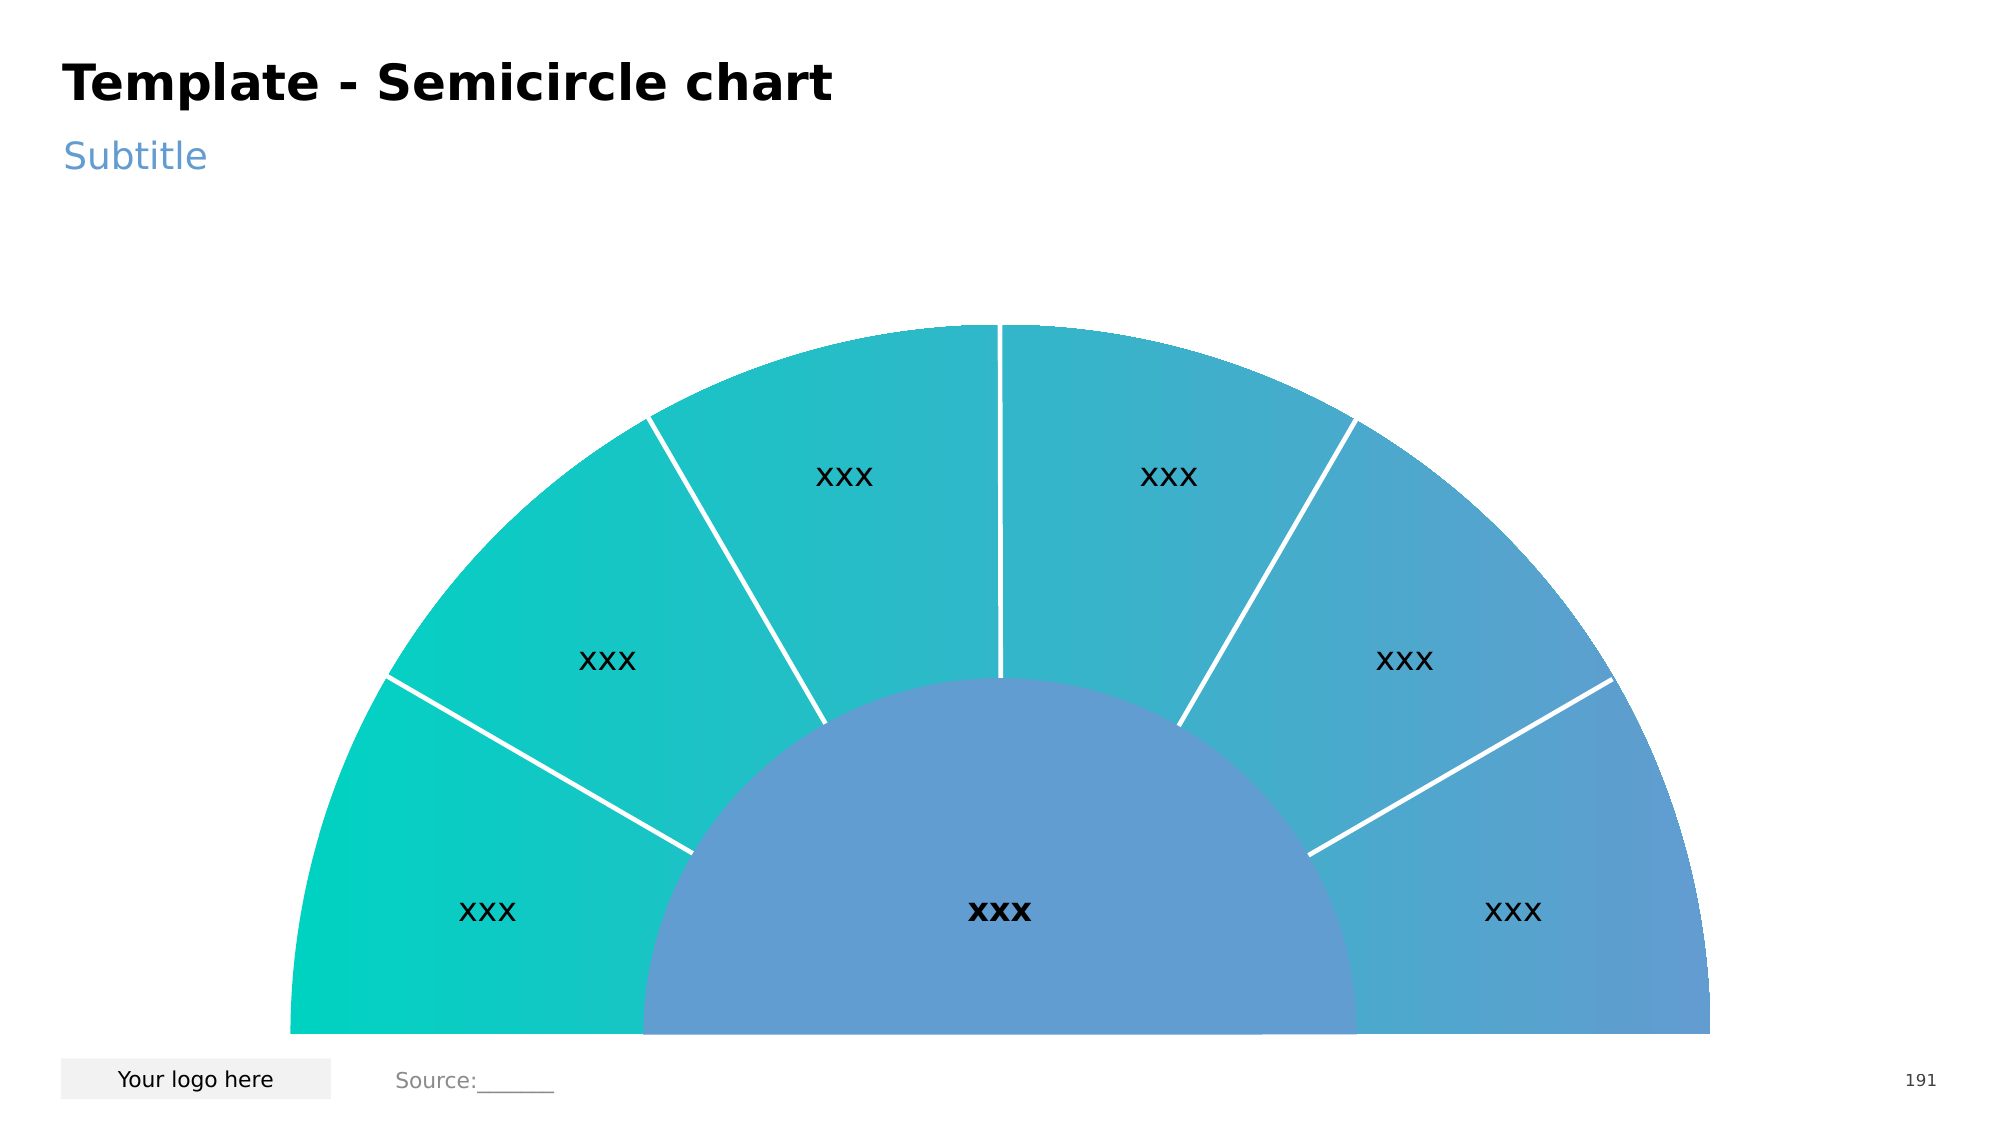

# Template - Semicircle chart
Subtitle

xxx
xxx
xxx
xxx

xxx
xxx
xxx
Source:_______